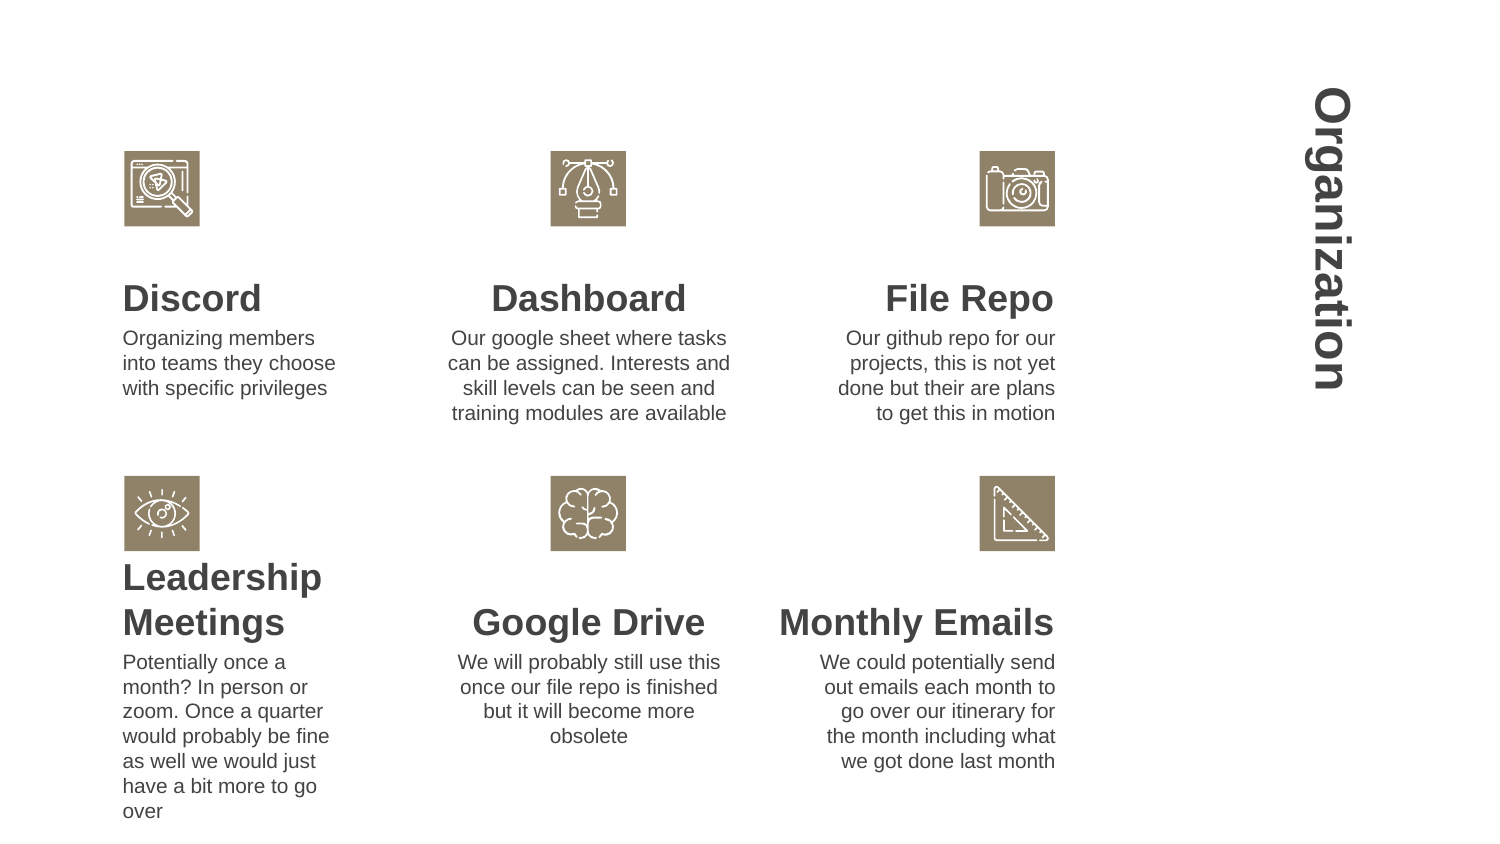

# Discord
Dashboard
File Repo
Organization
Organizing members into teams they choose with specific privileges
Our google sheet where tasks can be assigned. Interests and skill levels can be seen and training modules are available
Our github repo for our projects, this is not yet done but their are plans to get this in motion

Leadership Meetings
Google Drive
Monthly Emails
Potentially once a month? In person or zoom. Once a quarter would probably be fine as well we would just have a bit more to go over
We will probably still use this once our file repo is finished but it will become more obsolete
We could potentially send out emails each month to go over our itinerary for the month including what we got done last month